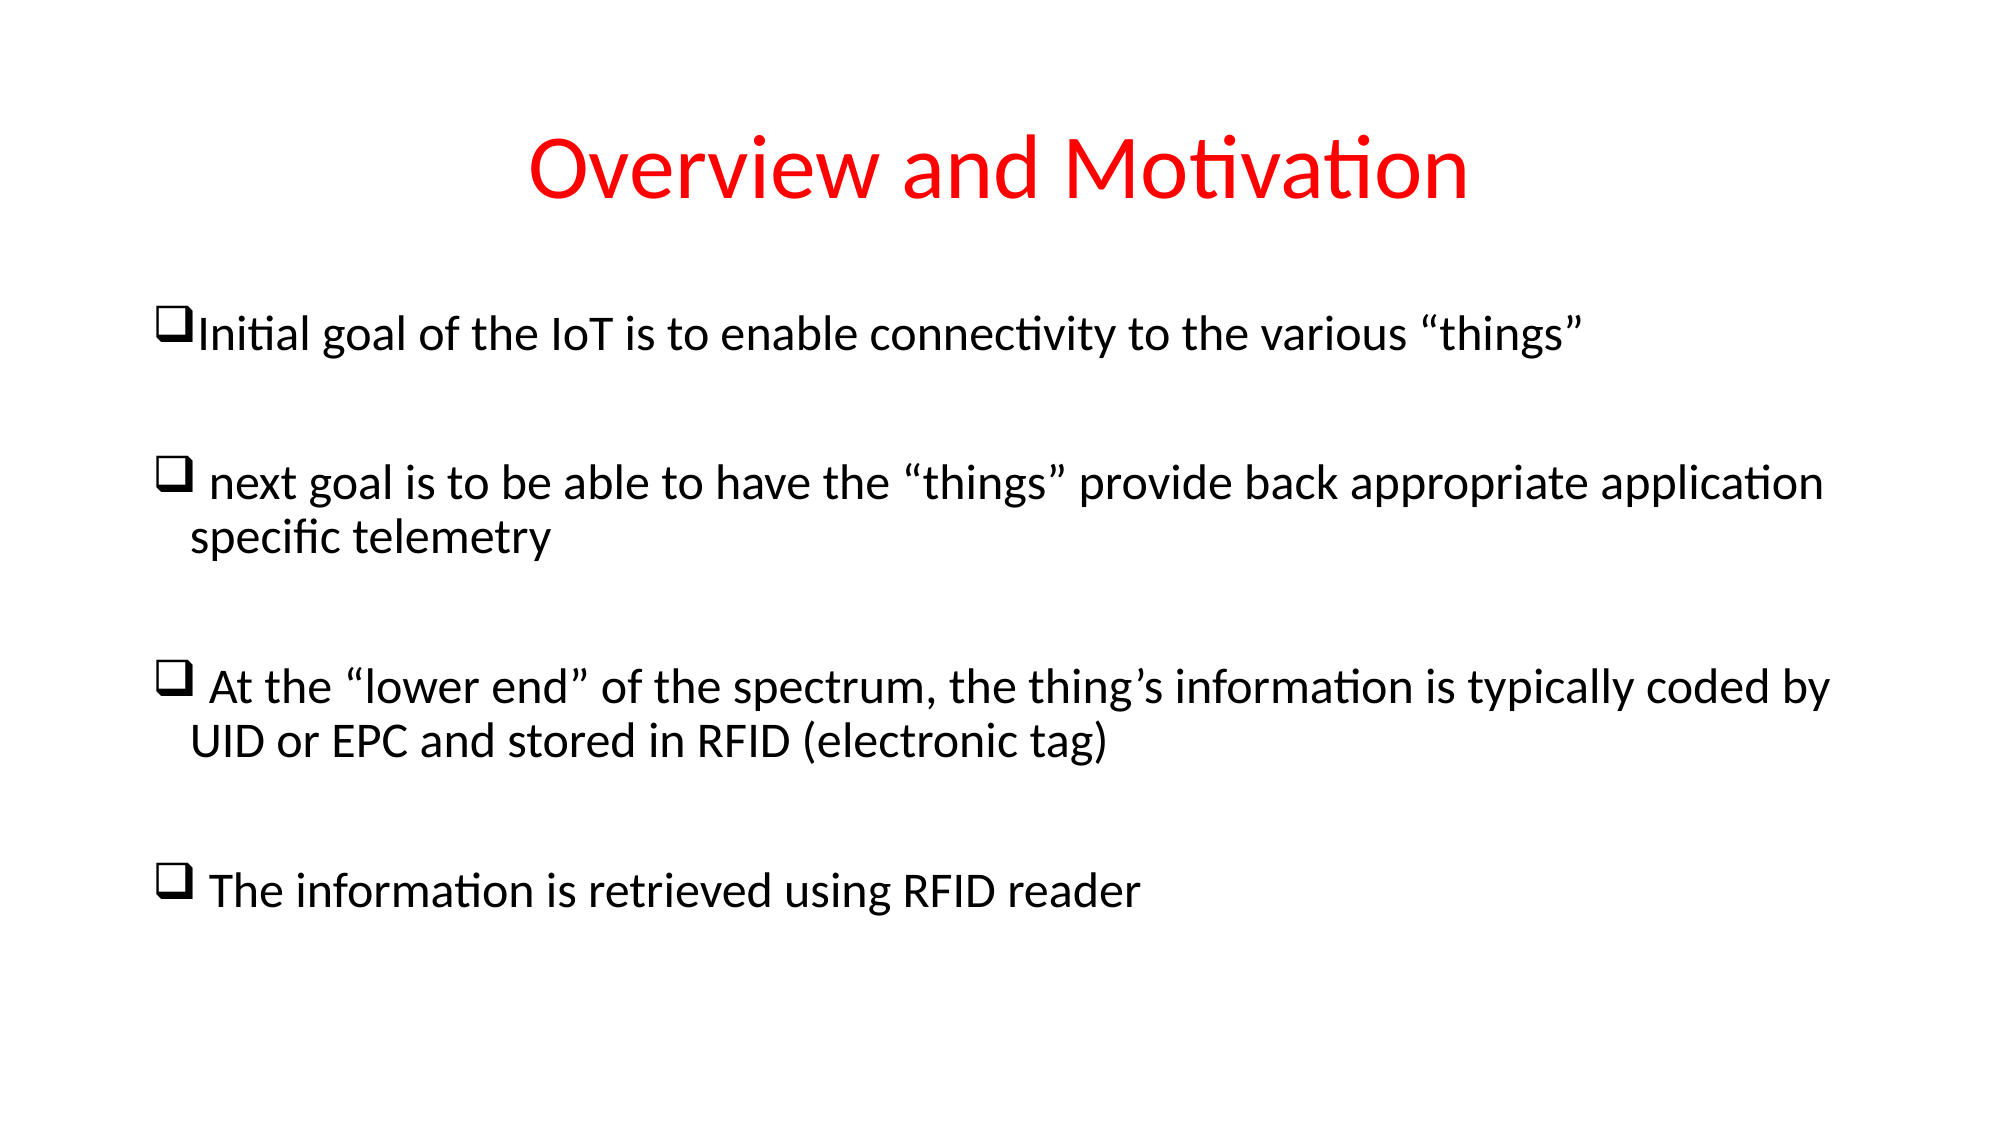

# Overview and Motivation
Initial goal of the IoT is to enable connectivity to the various “things”

 next goal is to be able to have the “things” provide back appropriate application specific telemetry

 At the “lower end” of the spectrum, the thing’s information is typically coded by UID or EPC and stored in RFID (electronic tag)

 The information is retrieved using RFID reader